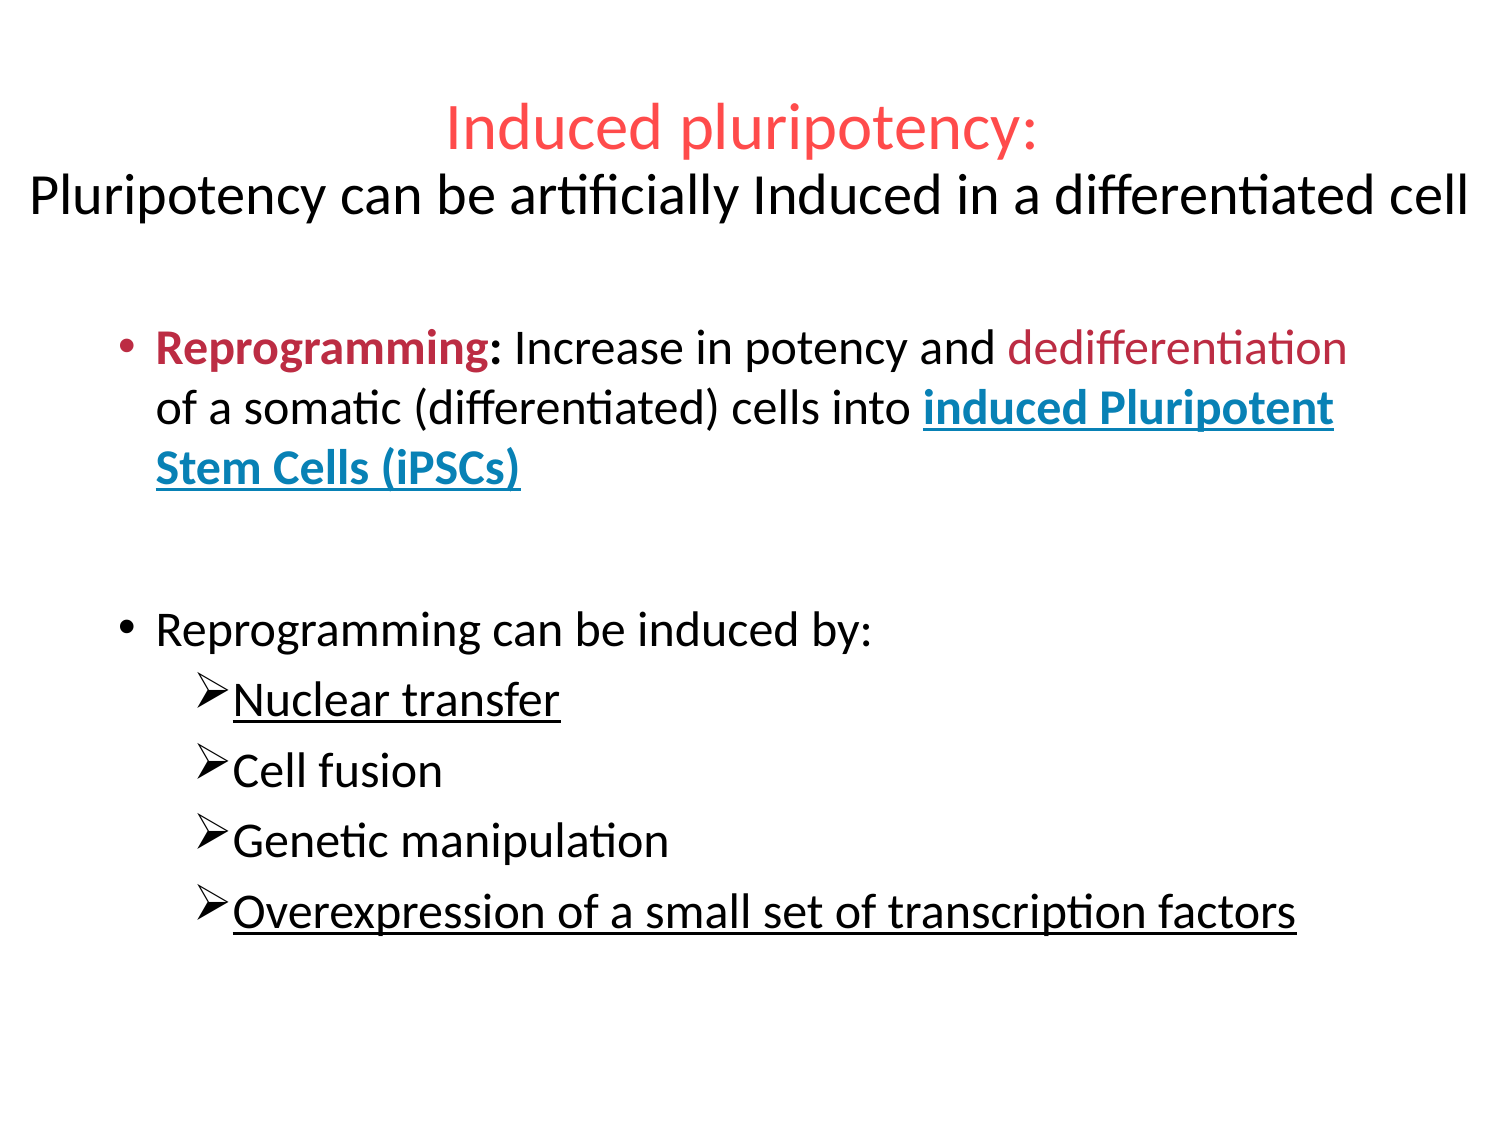

# Induced pluripotency: Pluripotency can be artificially Induced in a differentiated cell
Reprogramming: Increase in potency and dedifferentiation of a somatic (differentiated) cells into induced Pluripotent Stem Cells (iPSCs)

Reprogramming can be induced by:
Nuclear transfer
Cell fusion
Genetic manipulation
Overexpression of a small set of transcription factors